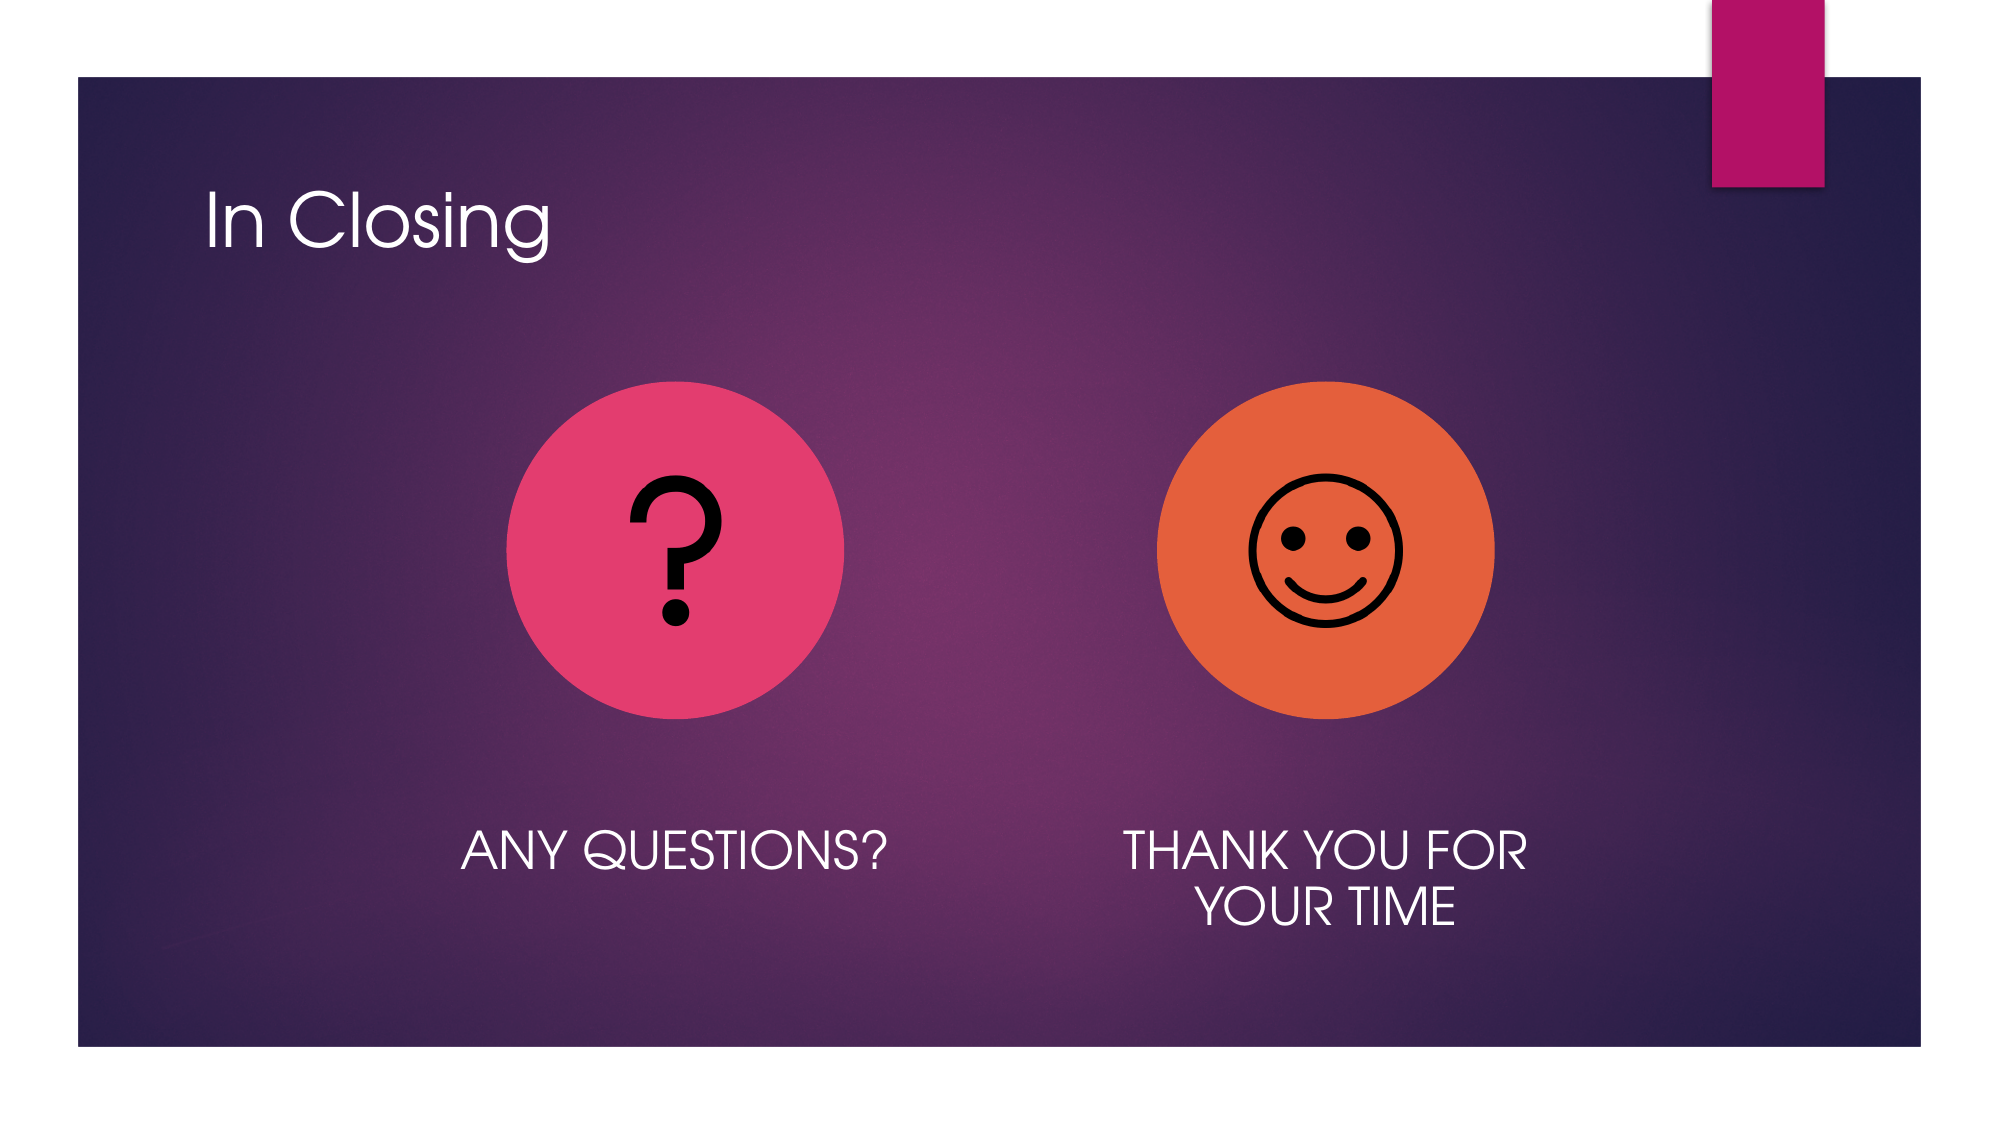

# In Closing
Any questions?
Thank you for your time